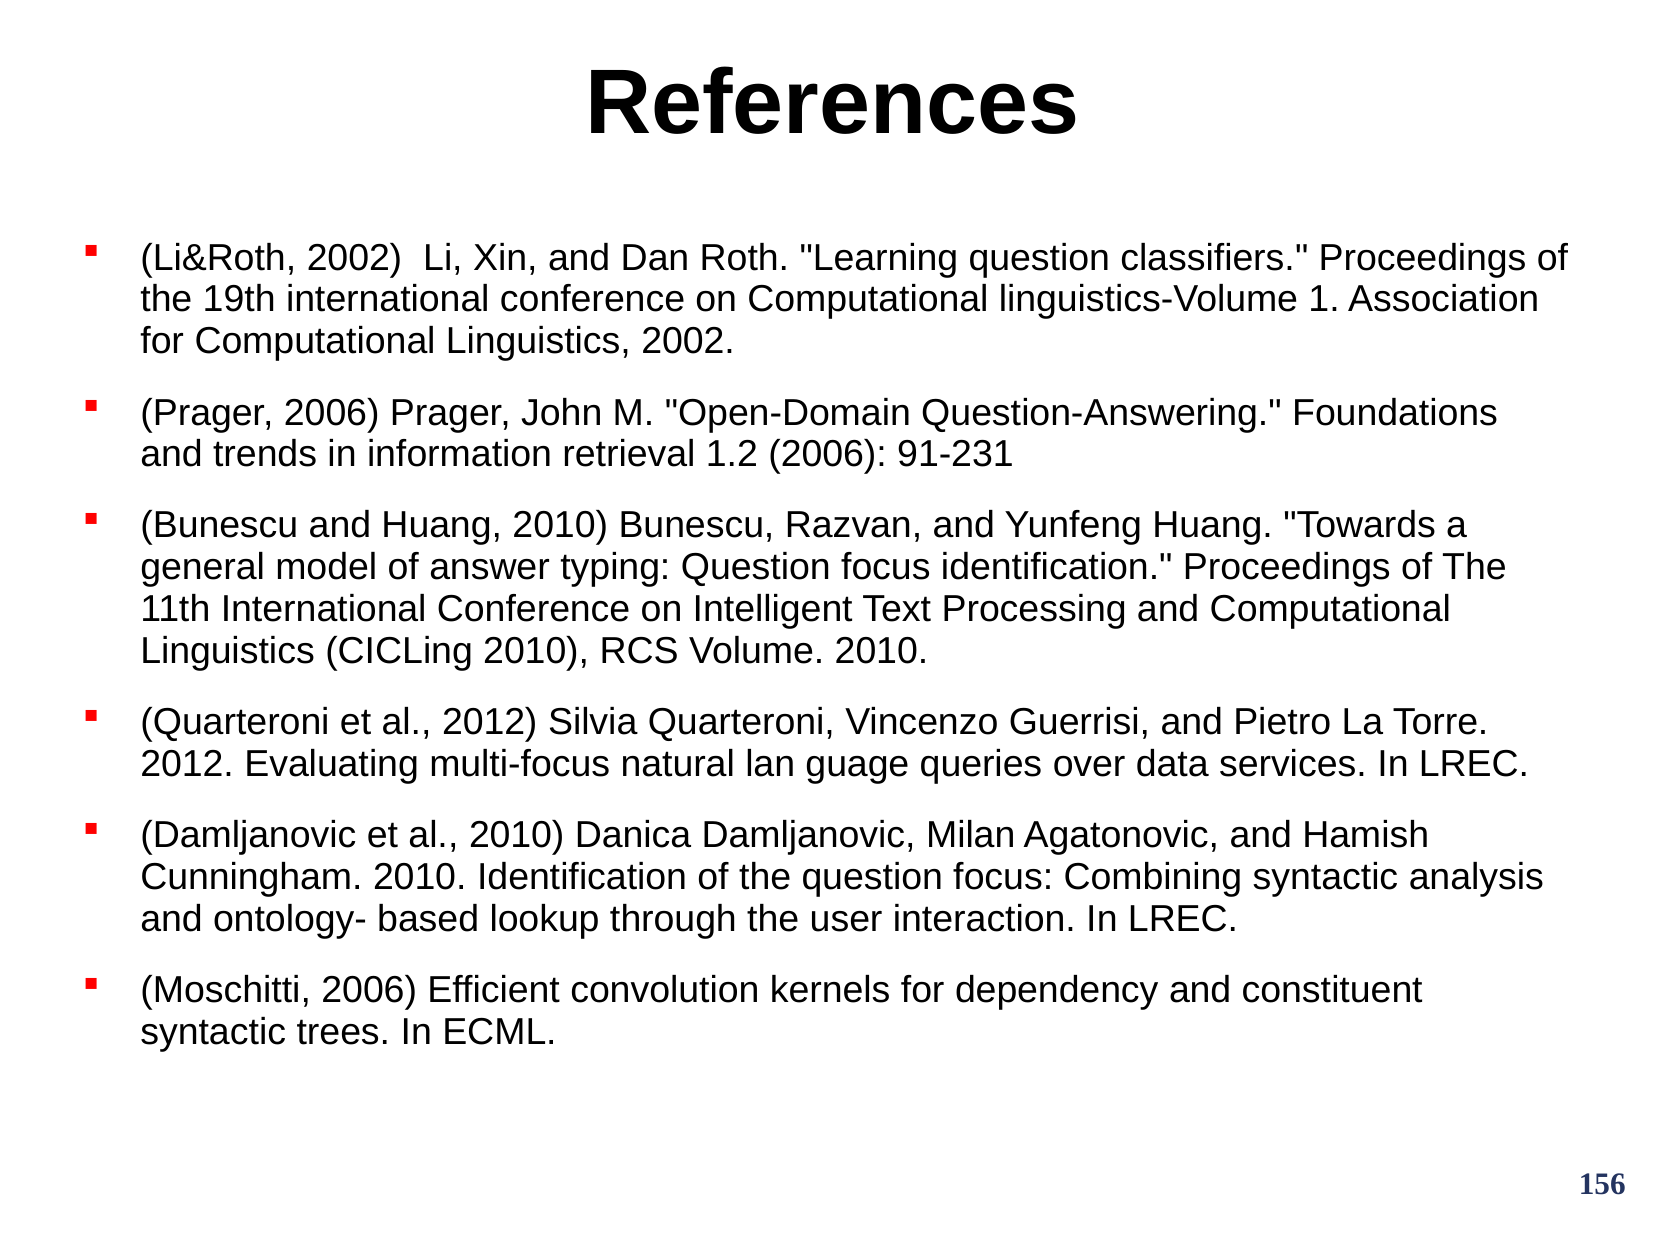

# References
(Li&Roth, 2002)  Li, Xin, and Dan Roth. "Learning question classifiers." Proceedings of the 19th international conference on Computational linguistics-Volume 1. Association for Computational Linguistics, 2002.
(Prager, 2006) Prager, John M. "Open-Domain Question-Answering." Foundations and trends in information retrieval 1.2 (2006): 91-231
(Bunescu and Huang, 2010) Bunescu, Razvan, and Yunfeng Huang. "Towards a general model of answer typing: Question focus identification." Proceedings of The 11th International Conference on Intelligent Text Processing and Computational Linguistics (CICLing 2010), RCS Volume. 2010.
(Quarteroni et al., 2012) Silvia Quarteroni, Vincenzo Guerrisi, and Pietro La Torre. 2012. Evaluating multi-focus natural lan guage queries over data services. In LREC.
(Damljanovic et al., 2010) Danica Damljanovic, Milan Agatonovic, and Hamish Cunningham. 2010. Identification of the question focus: Combining syntactic analysis and ontology- based lookup through the user interaction. In LREC.
(Moschitti, 2006) Efficient convolution kernels for dependency and constituent syntactic trees. In ECML.
156